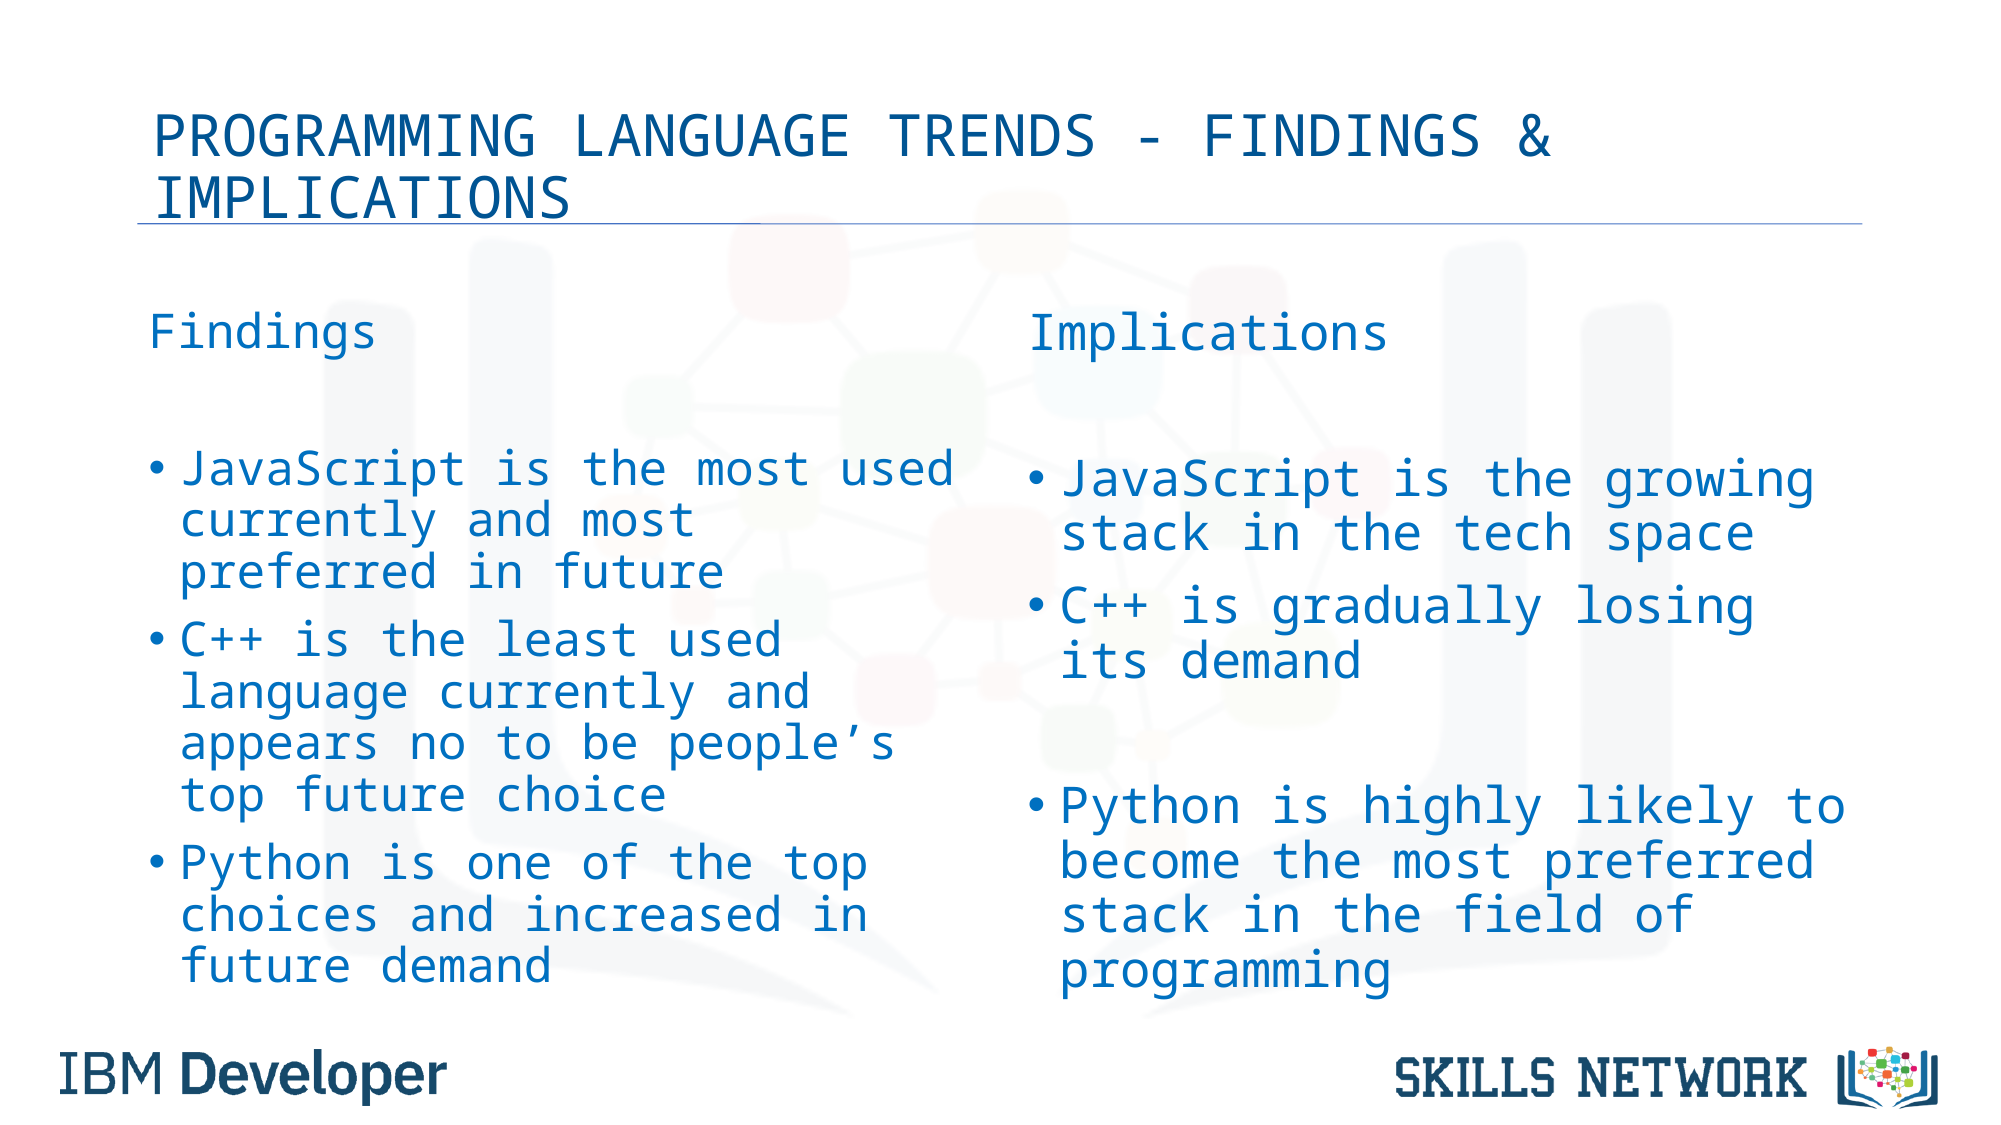

# PROGRAMMING LANGUAGE TRENDS - FINDINGS & IMPLICATIONS
Findings

JavaScript is the most used currently and most preferred in future
C++ is the least used language currently and appears no to be people’s top future choice
Python is one of the top choices and increased in future demand
Implications

JavaScript is the growing stack in the tech space
C++ is gradually losing its demand

Python is highly likely to become the most preferred stack in the field of programming